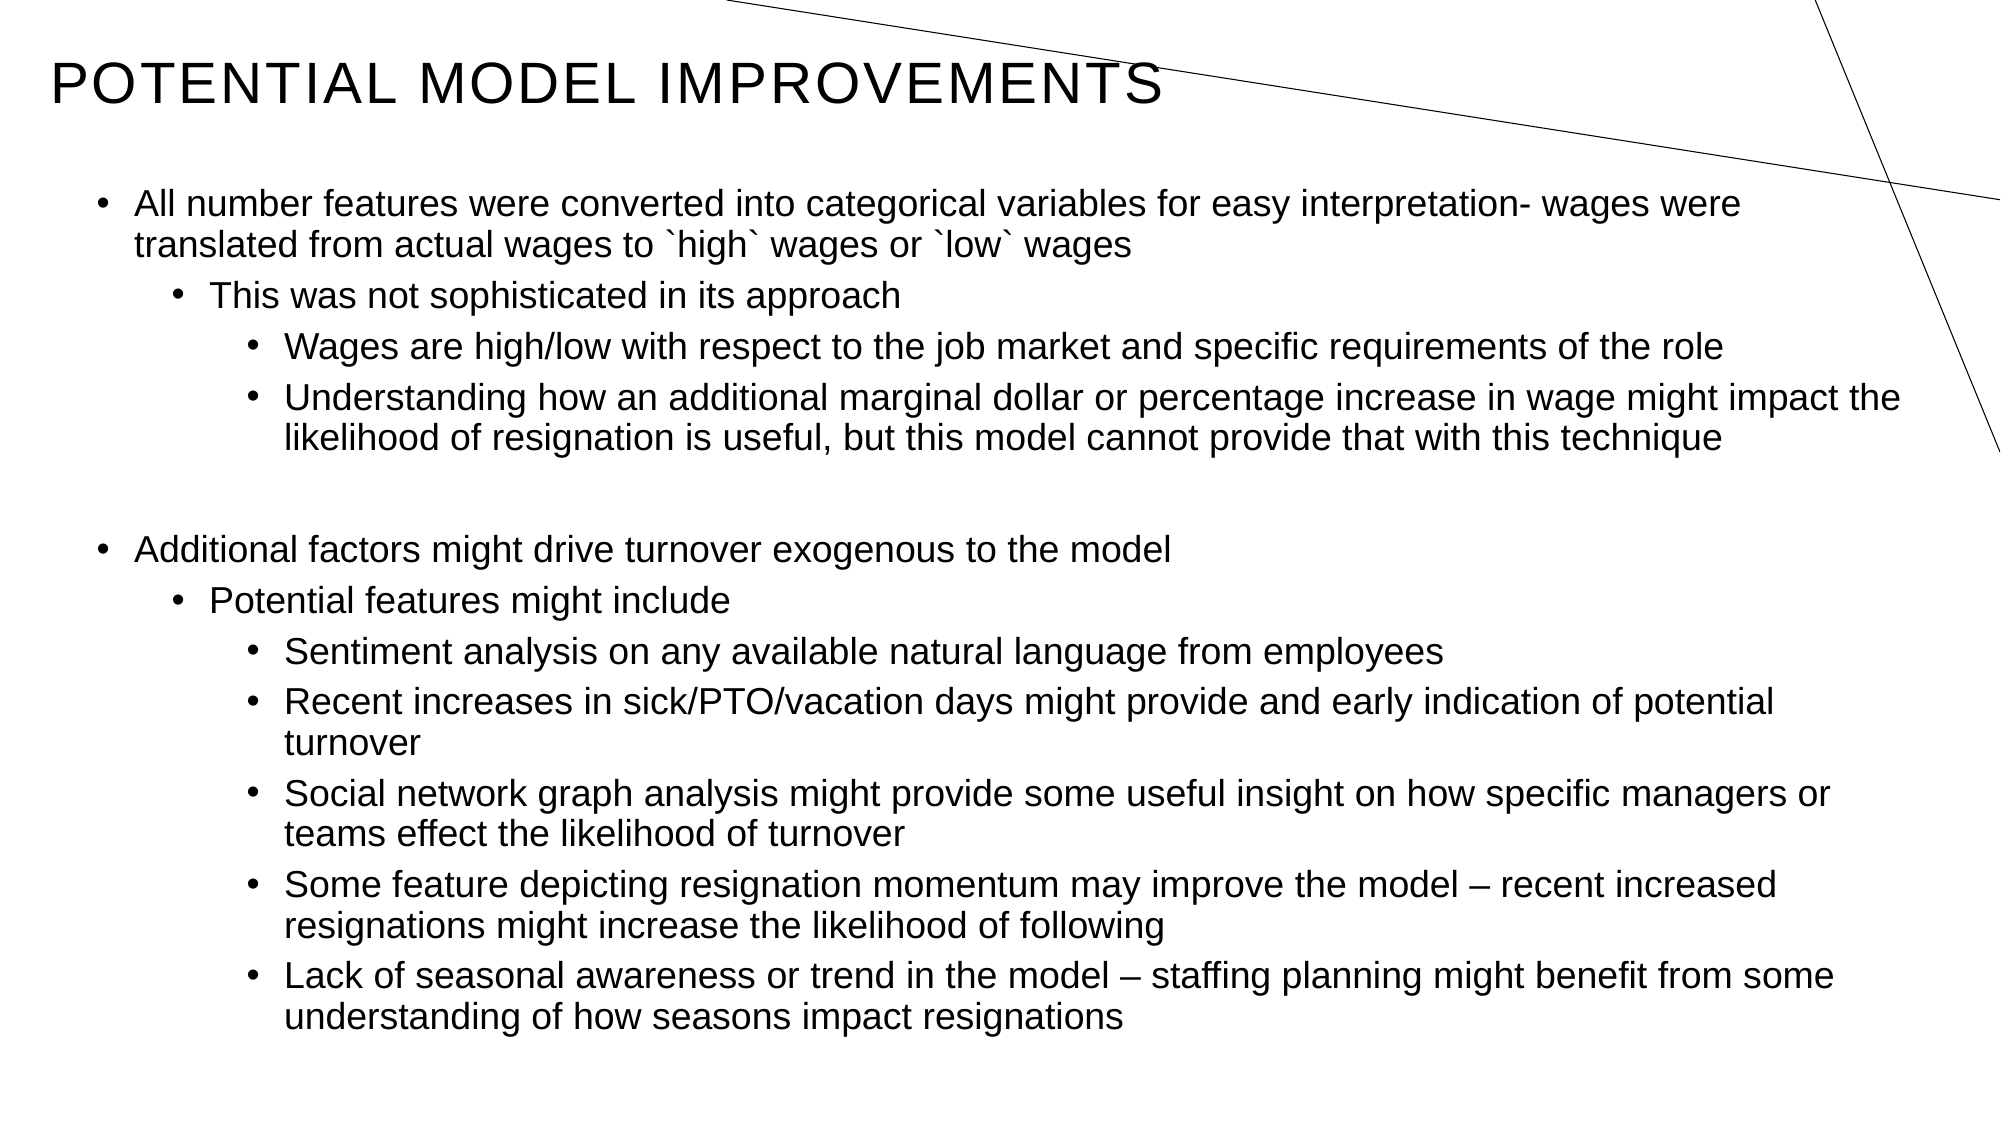

# Potential model improvements
All number features were converted into categorical variables for easy interpretation- wages were translated from actual wages to `high` wages or `low` wages
This was not sophisticated in its approach
Wages are high/low with respect to the job market and specific requirements of the role
Understanding how an additional marginal dollar or percentage increase in wage might impact the likelihood of resignation is useful, but this model cannot provide that with this technique

Additional factors might drive turnover exogenous to the model
Potential features might include
Sentiment analysis on any available natural language from employees
Recent increases in sick/PTO/vacation days might provide and early indication of potential turnover
Social network graph analysis might provide some useful insight on how specific managers or teams effect the likelihood of turnover
Some feature depicting resignation momentum may improve the model – recent increased resignations might increase the likelihood of following
Lack of seasonal awareness or trend in the model – staffing planning might benefit from some understanding of how seasons impact resignations